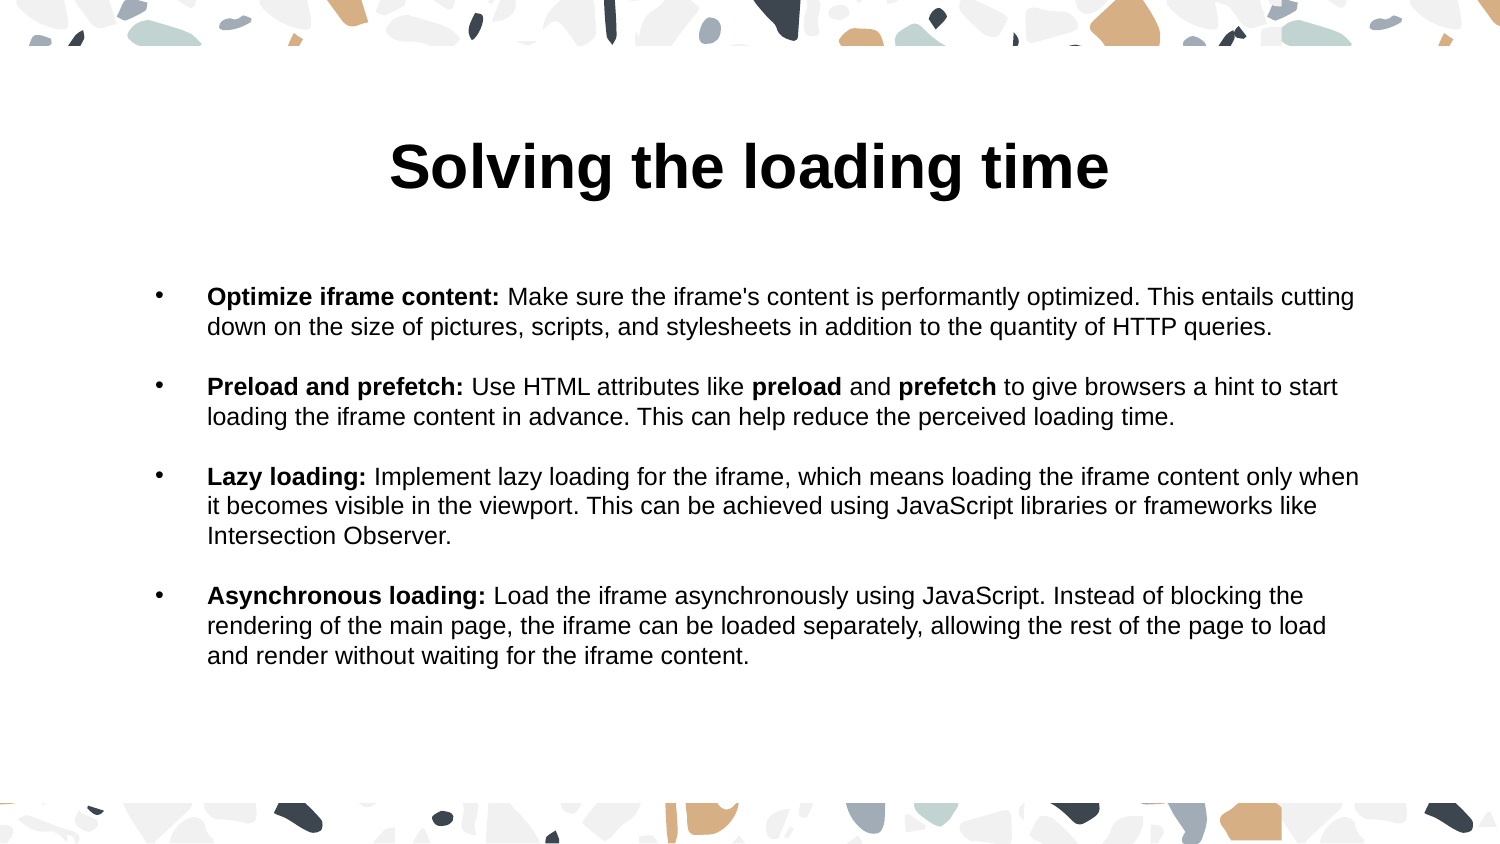

# Solving the loading time
Optimize iframe content: Make sure the iframe's content is performantly optimized. This entails cutting down on the size of pictures, scripts, and stylesheets in addition to the quantity of HTTP queries.

Preload and prefetch: Use HTML attributes like preload and prefetch to give browsers a hint to start loading the iframe content in advance. This can help reduce the perceived loading time.

Lazy loading: Implement lazy loading for the iframe, which means loading the iframe content only when it becomes visible in the viewport. This can be achieved using JavaScript libraries or frameworks like Intersection Observer.

Asynchronous loading: Load the iframe asynchronously using JavaScript. Instead of blocking the rendering of the main page, the iframe can be loaded separately, allowing the rest of the page to load and render without waiting for the iframe content.